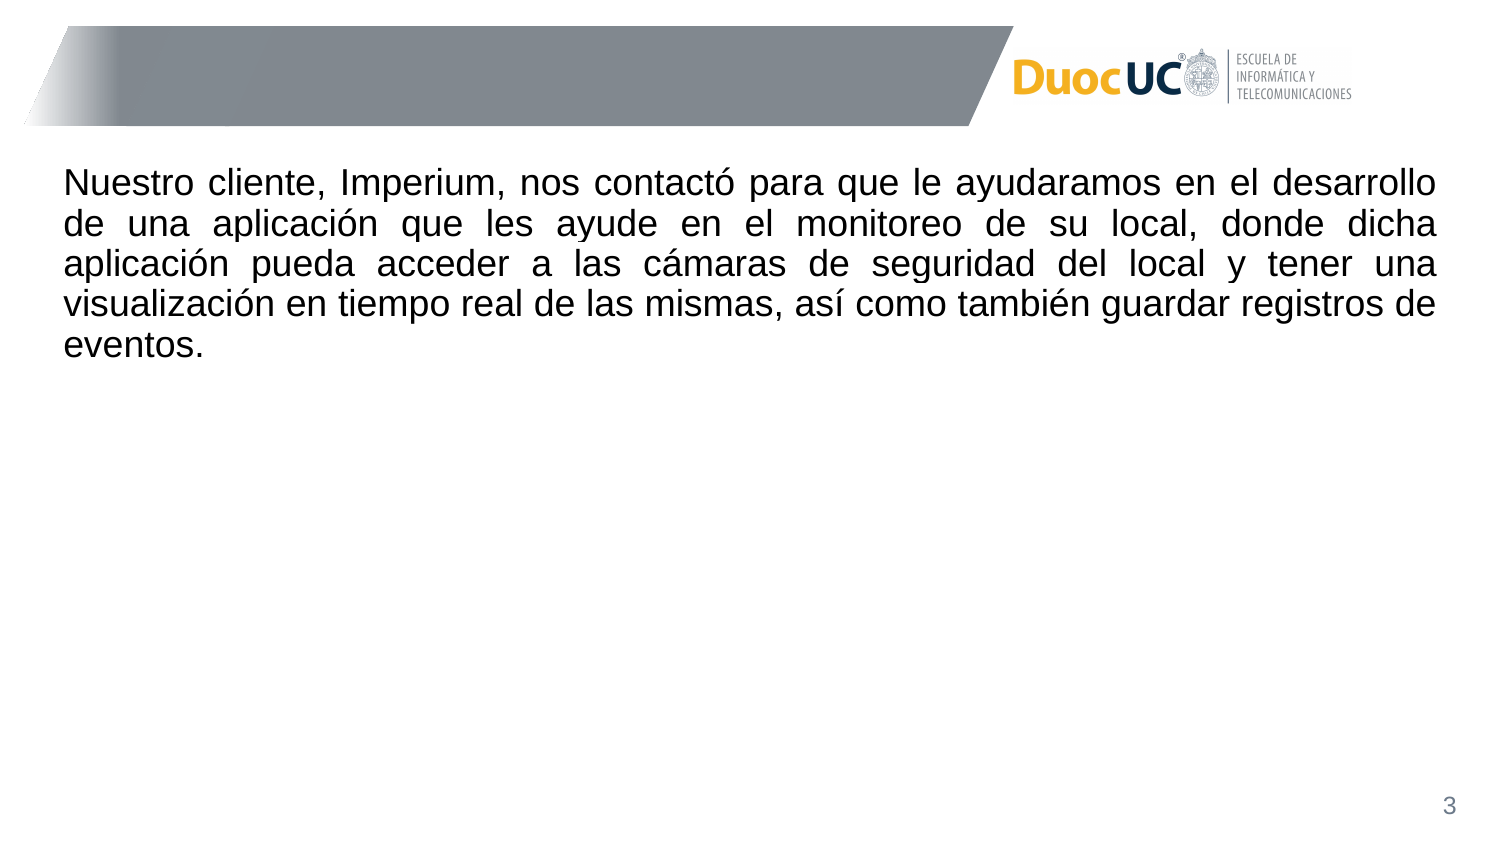

Nuestro cliente, Imperium, nos contactó para que le ayudaramos en el desarrollo de una aplicación que les ayude en el monitoreo de su local, donde dicha aplicación pueda acceder a las cámaras de seguridad del local y tener una visualización en tiempo real de las mismas, así como también guardar registros de eventos.